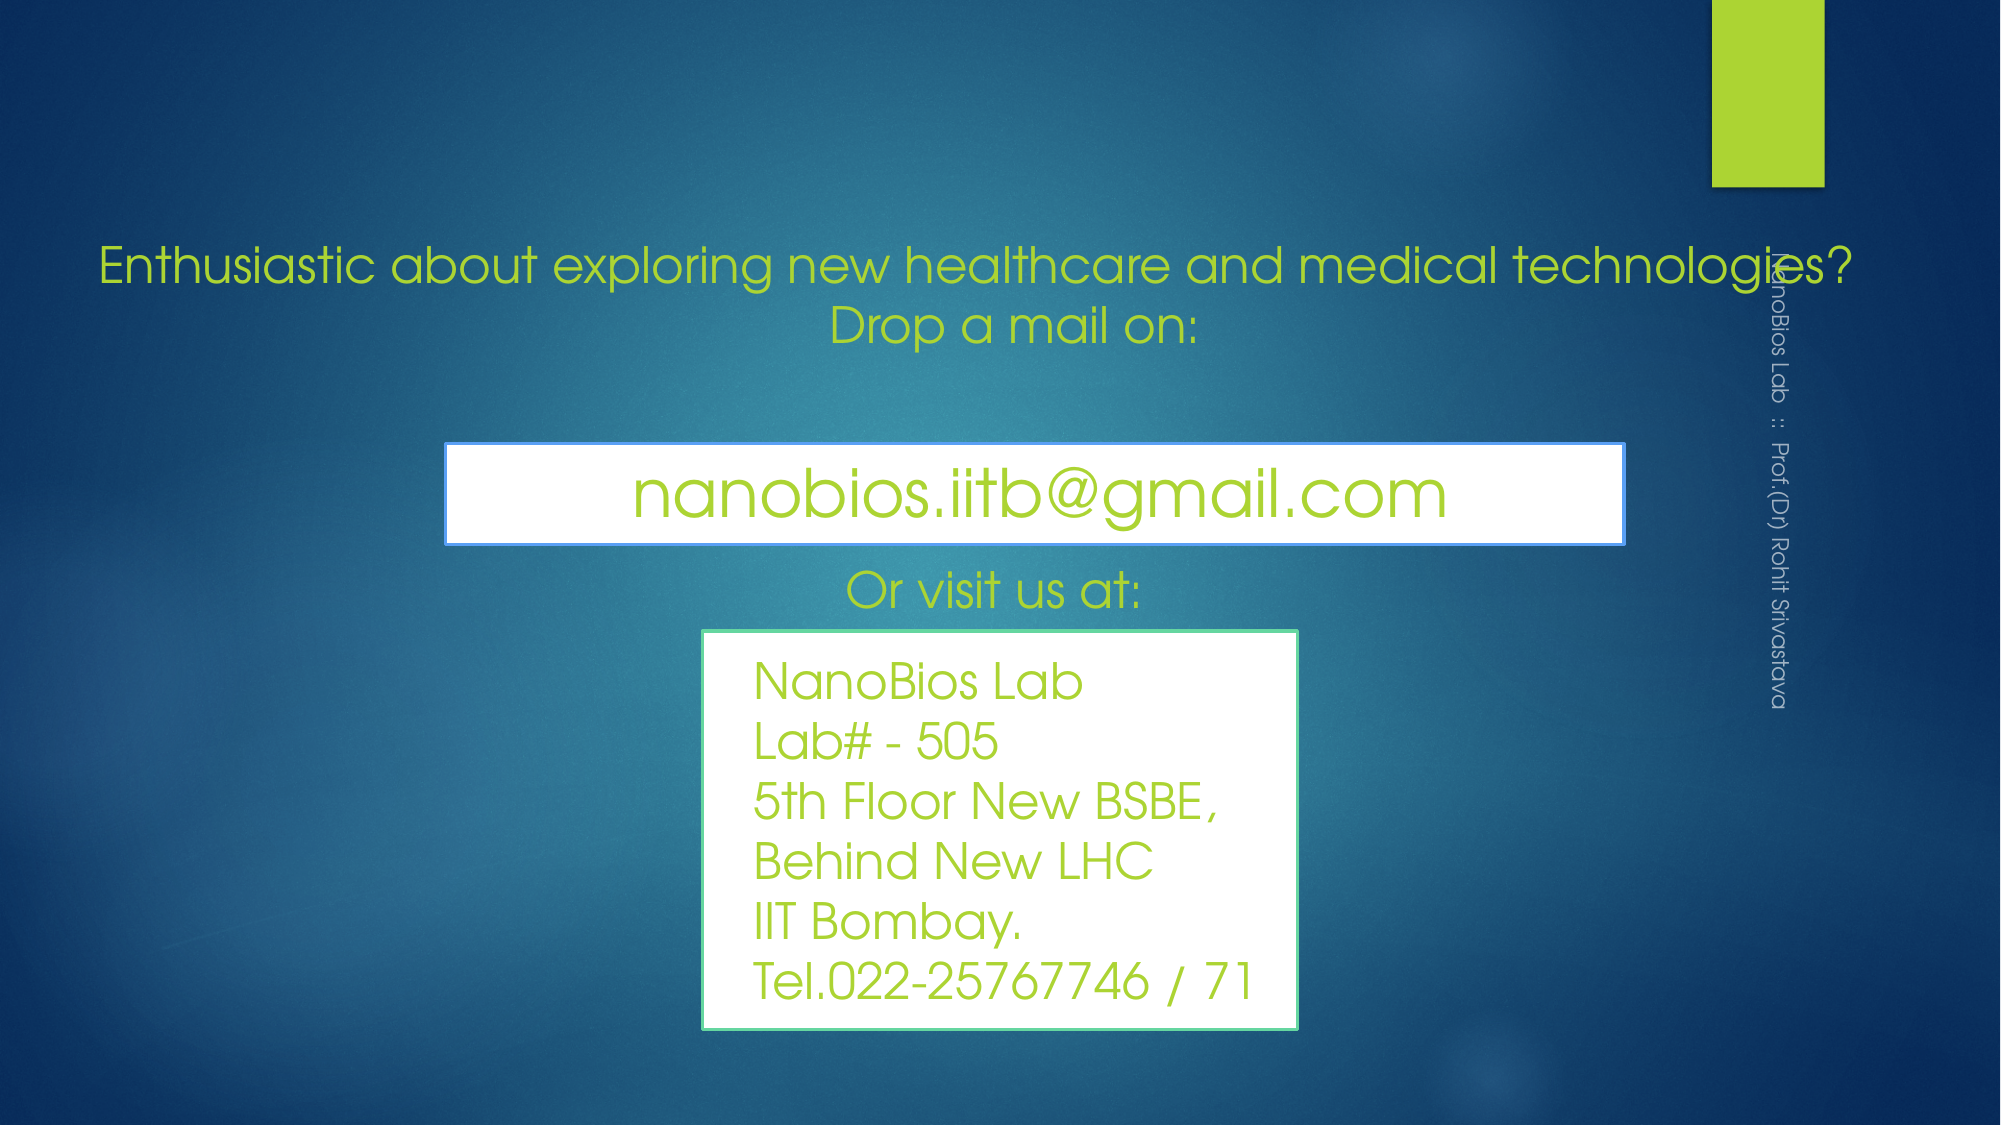

Enthusiastic about exploring new healthcare and medical technologies?
Drop a mail on:

nanobios.iitb@gmail.com
NanoBios Lab  ::  Prof.(Dr) Rohit Srivastava
Or visit us at:

NanoBios Lab
Lab# - 505
5th Floor New BSBE,
Behind New LHC
IIT Bombay.
Tel.022-25767746 / 71